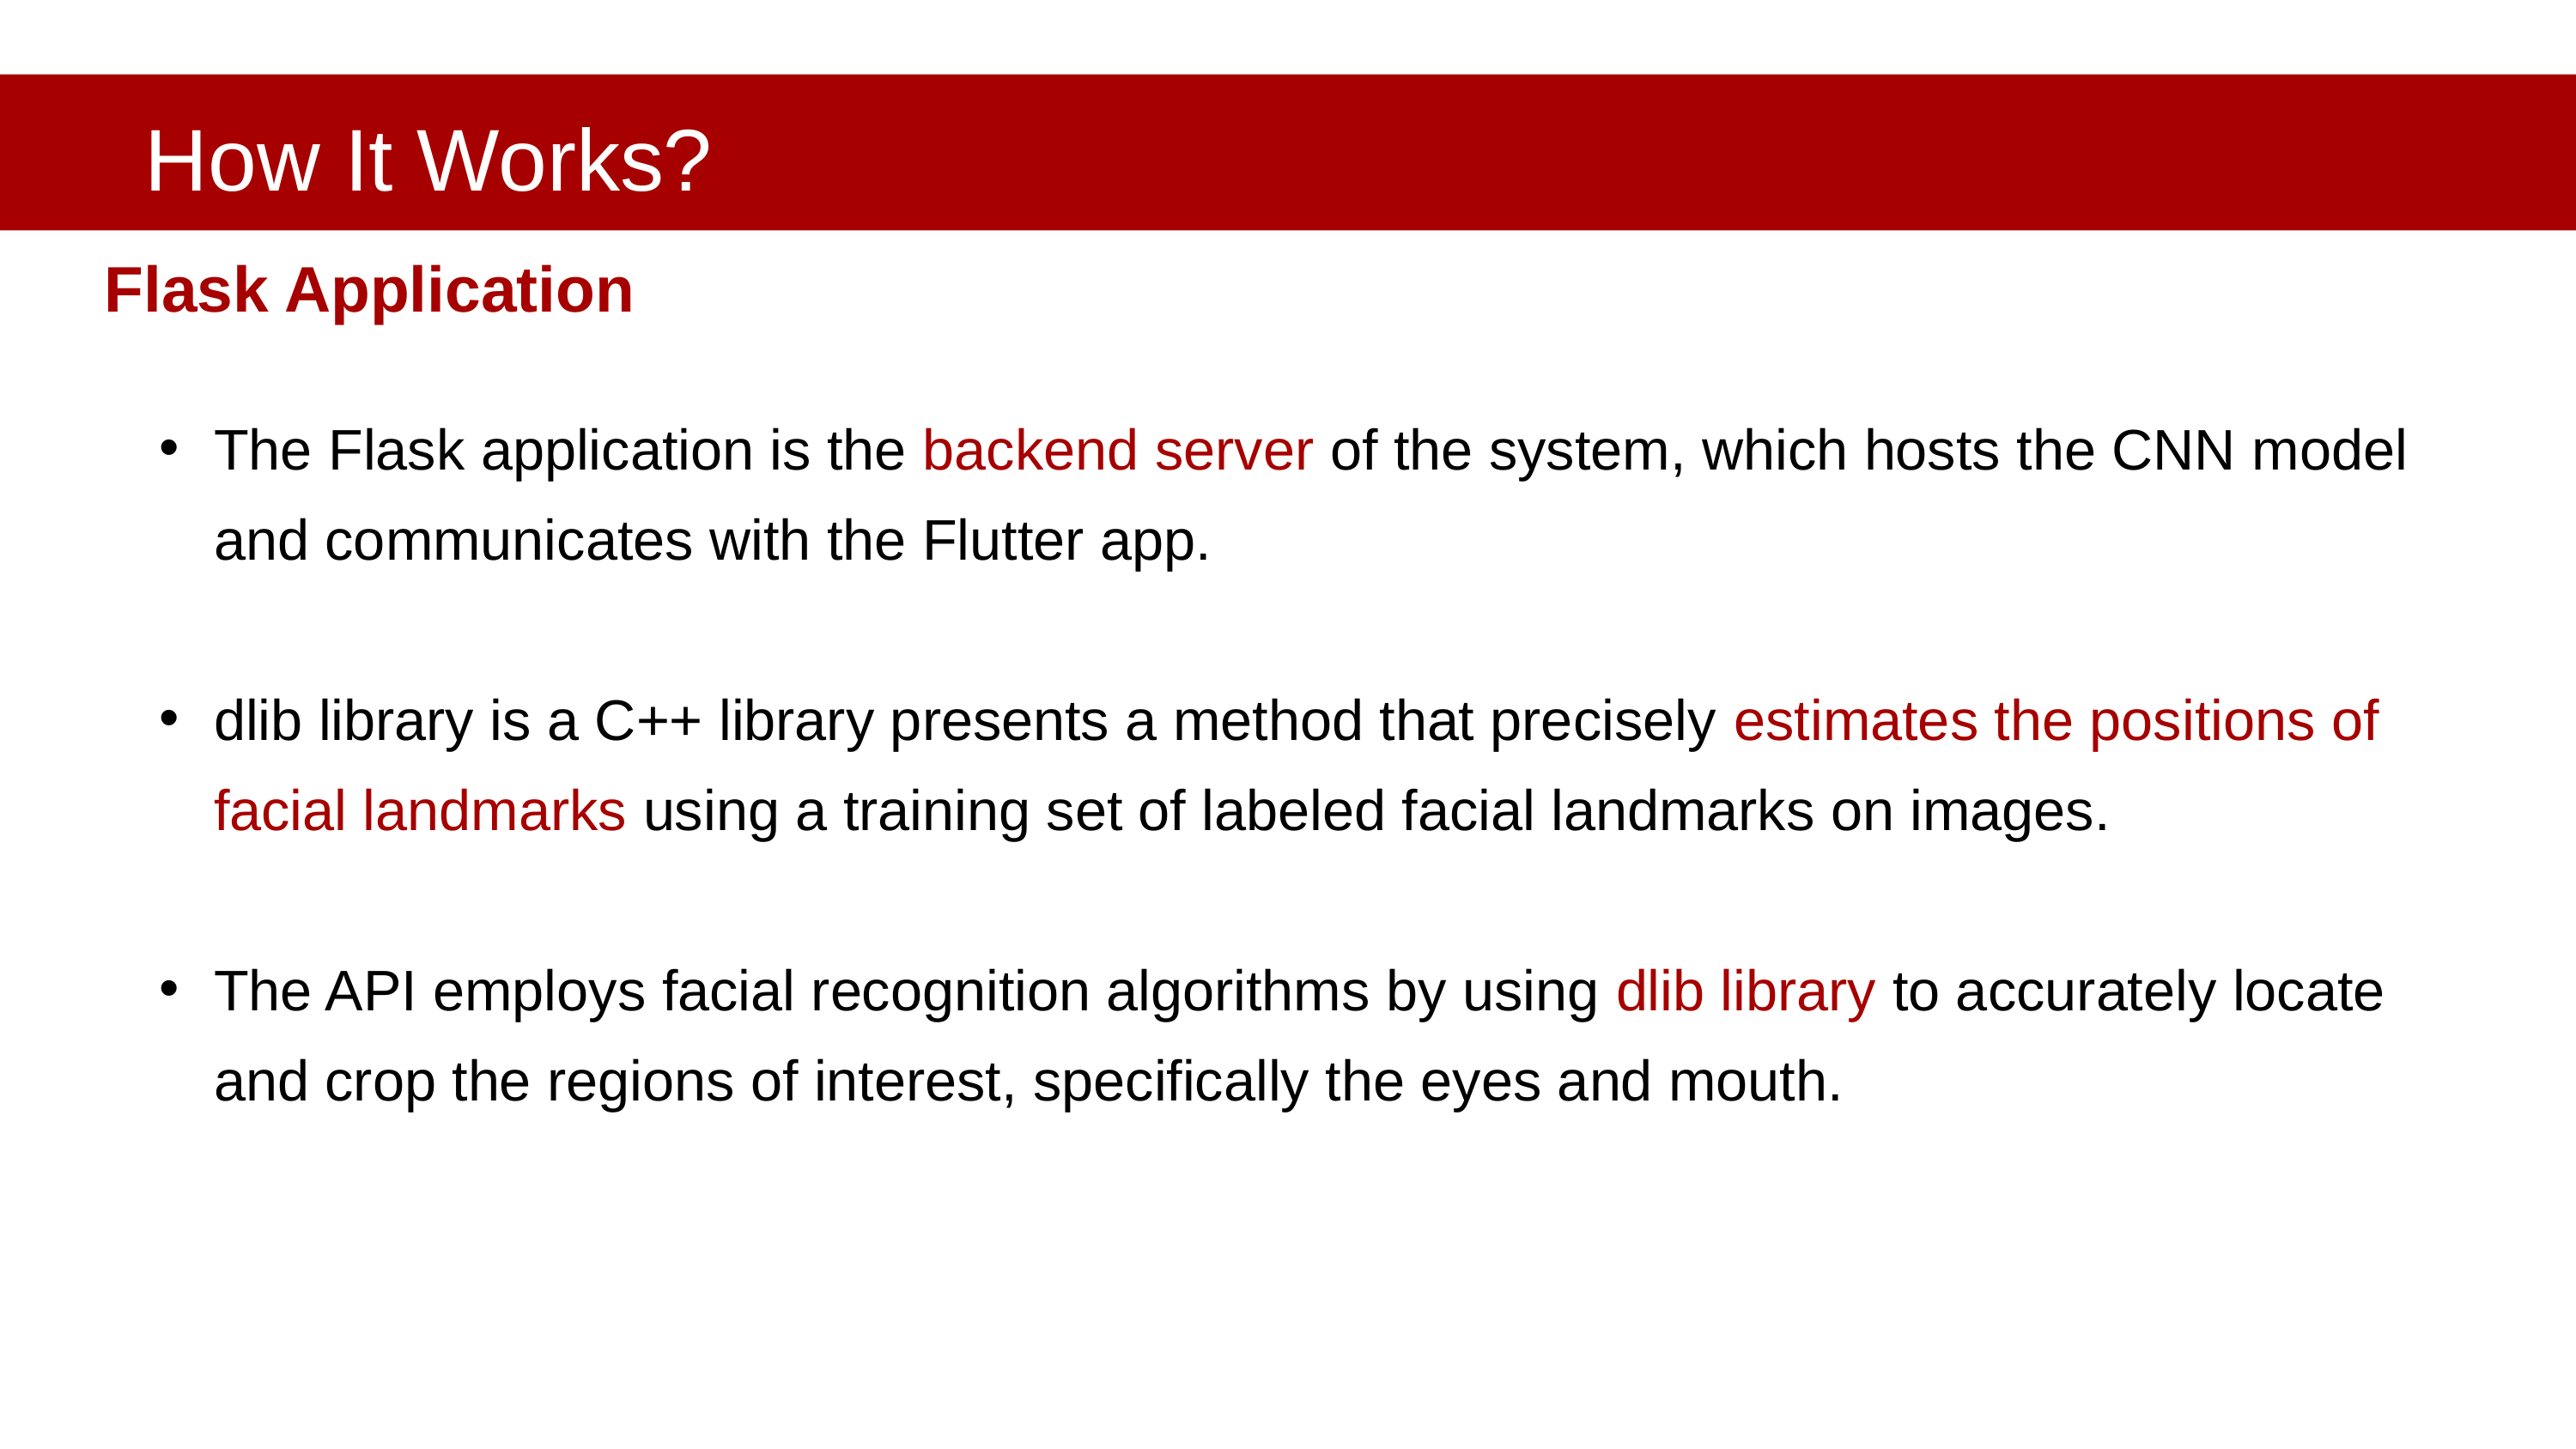

How It Works?
Flask Application
The Flask application is the backend server of the system, which hosts the CNN model and communicates with the Flutter app.

dlib library is a C++ library presents a method that precisely estimates the positions of facial landmarks using a training set of labeled facial landmarks on images.

The API employs facial recognition algorithms by using dlib library to accurately locate and crop the regions of interest, specifically the eyes and mouth.